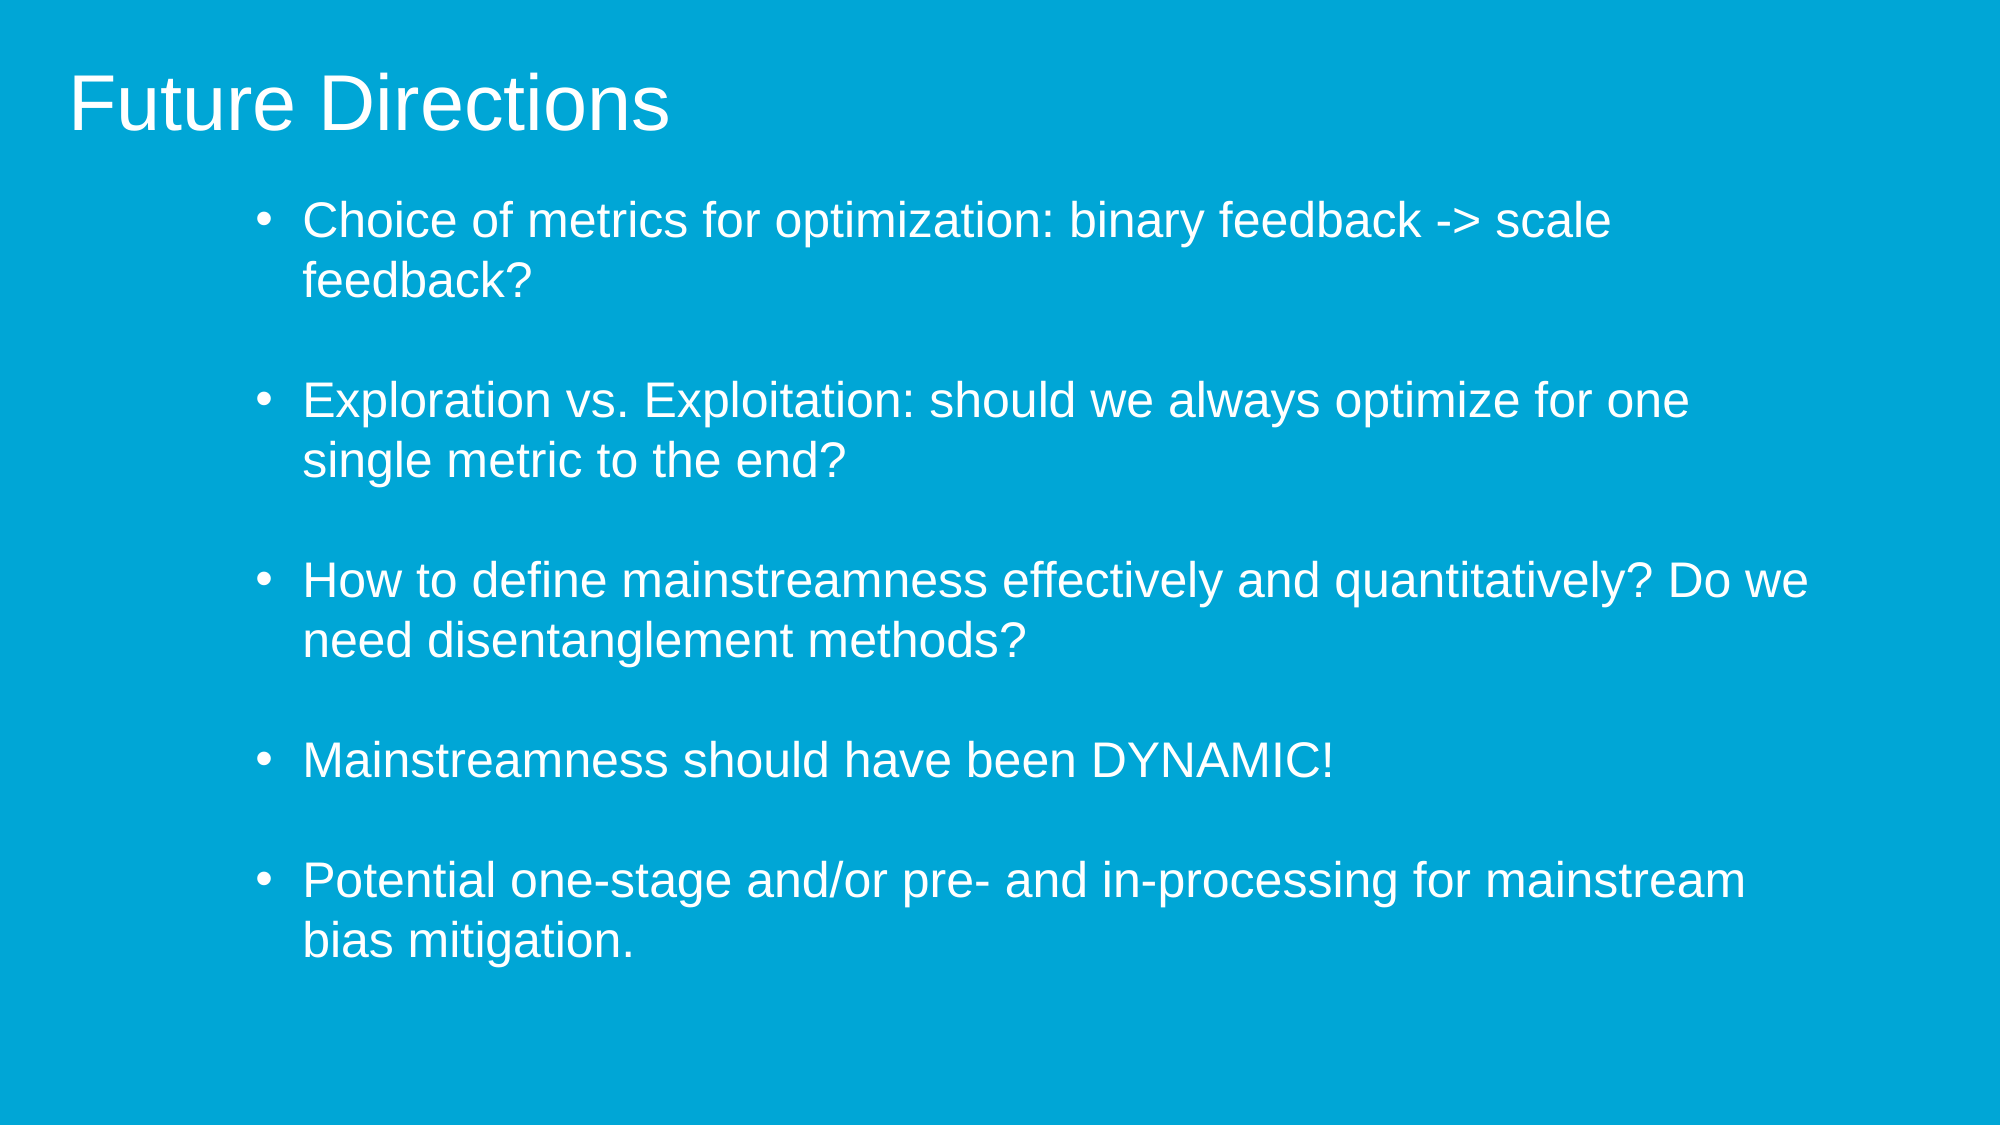

# Future Directions
Choice of metrics for optimization: binary feedback -> scale feedback?

Exploration vs. Exploitation: should we always optimize for one single metric to the end?

How to define mainstreamness effectively and quantitatively? Do we need disentanglement methods?

Mainstreamness should have been DYNAMIC!

Potential one-stage and/or pre- and in-processing for mainstream bias mitigation.